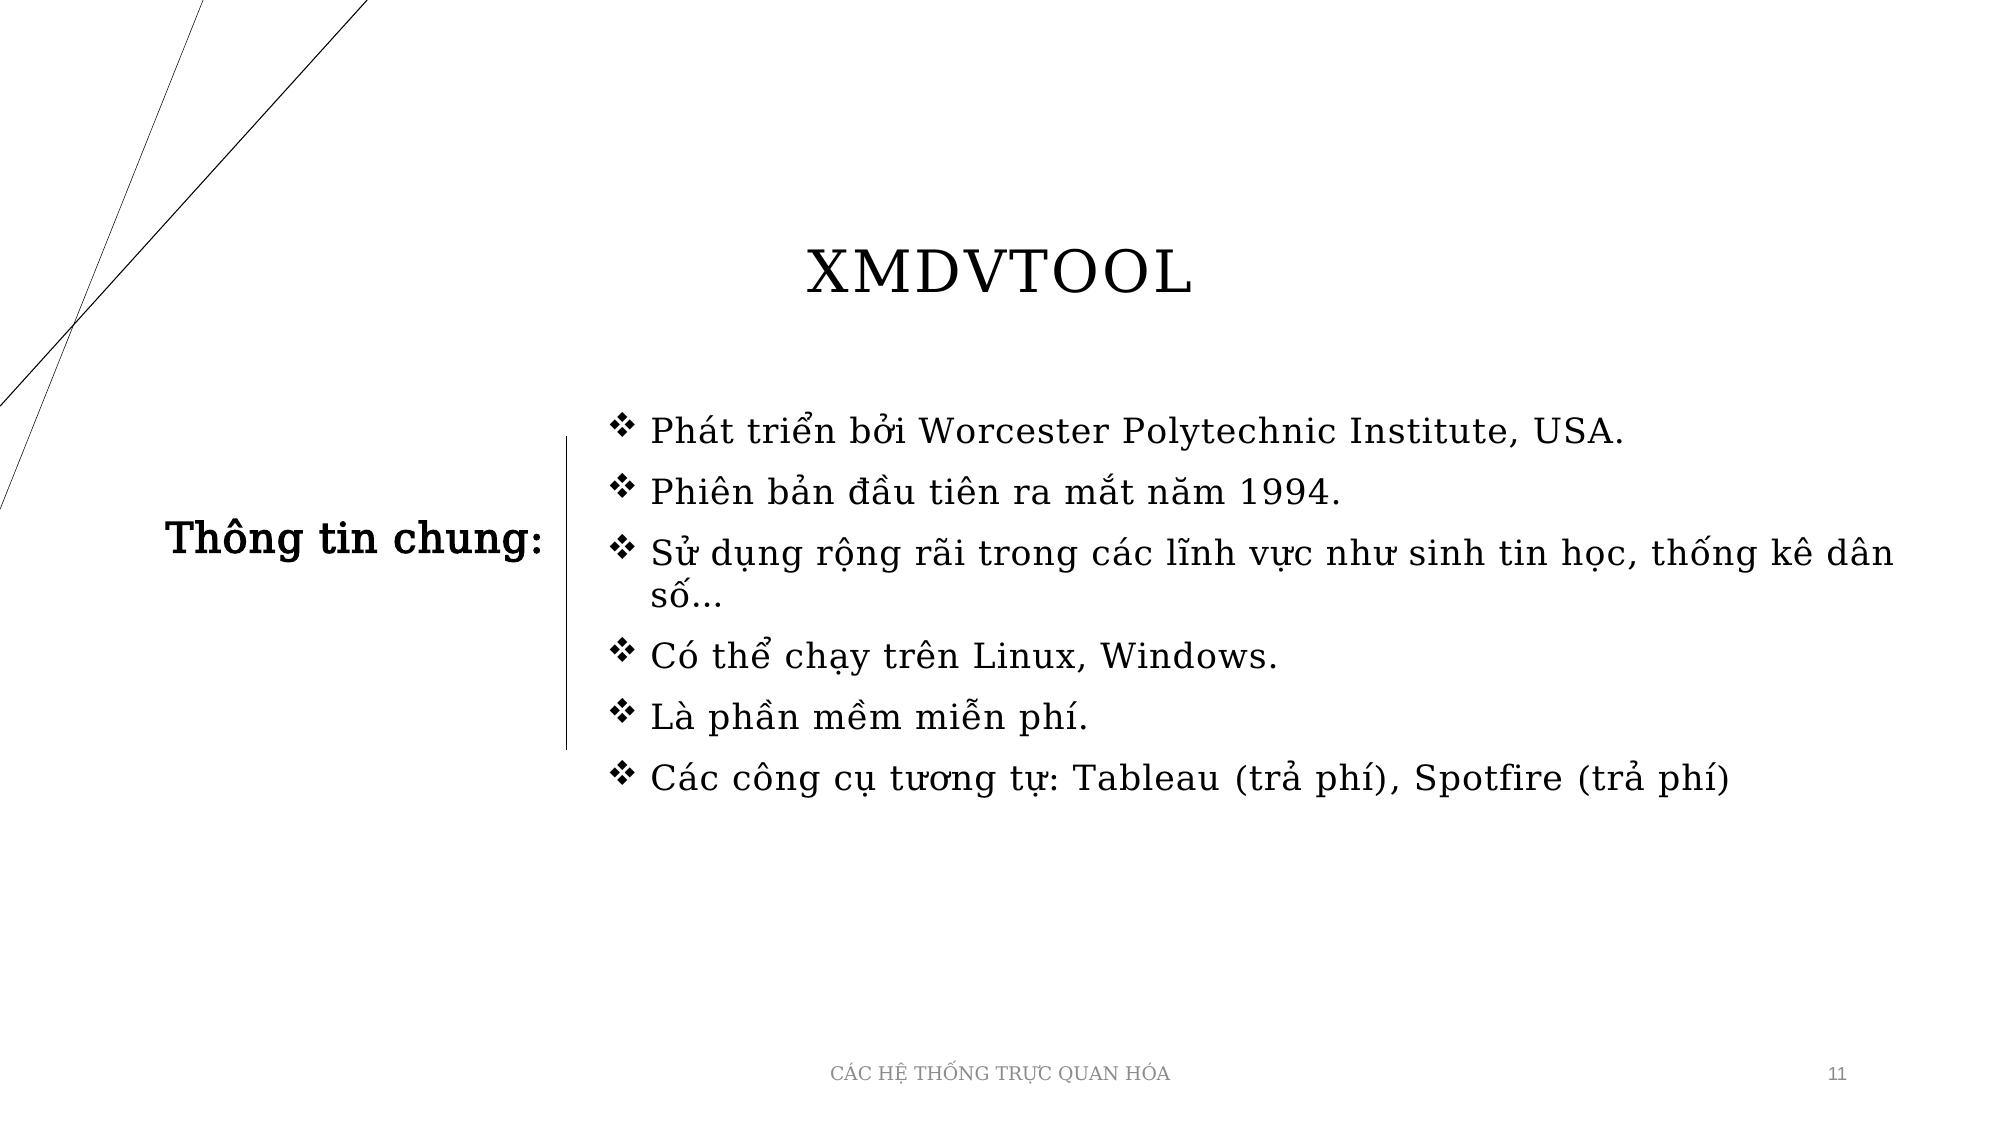

# xmdvtool
Phát triển bởi Worcester Polytechnic Institute, USA.
Phiên bản đầu tiên ra mắt năm 1994.
Sử dụng rộng rãi trong các lĩnh vực như sinh tin học, thống kê dân số…
Có thể chạy trên Linux, Windows.
Là phần mềm miễn phí.
Các công cụ tương tự: Tableau (trả phí), Spotfire (trả phí)
Thông tin chung:
CÁC HỆ THỐNG TRỰC QUAN HÓA
11